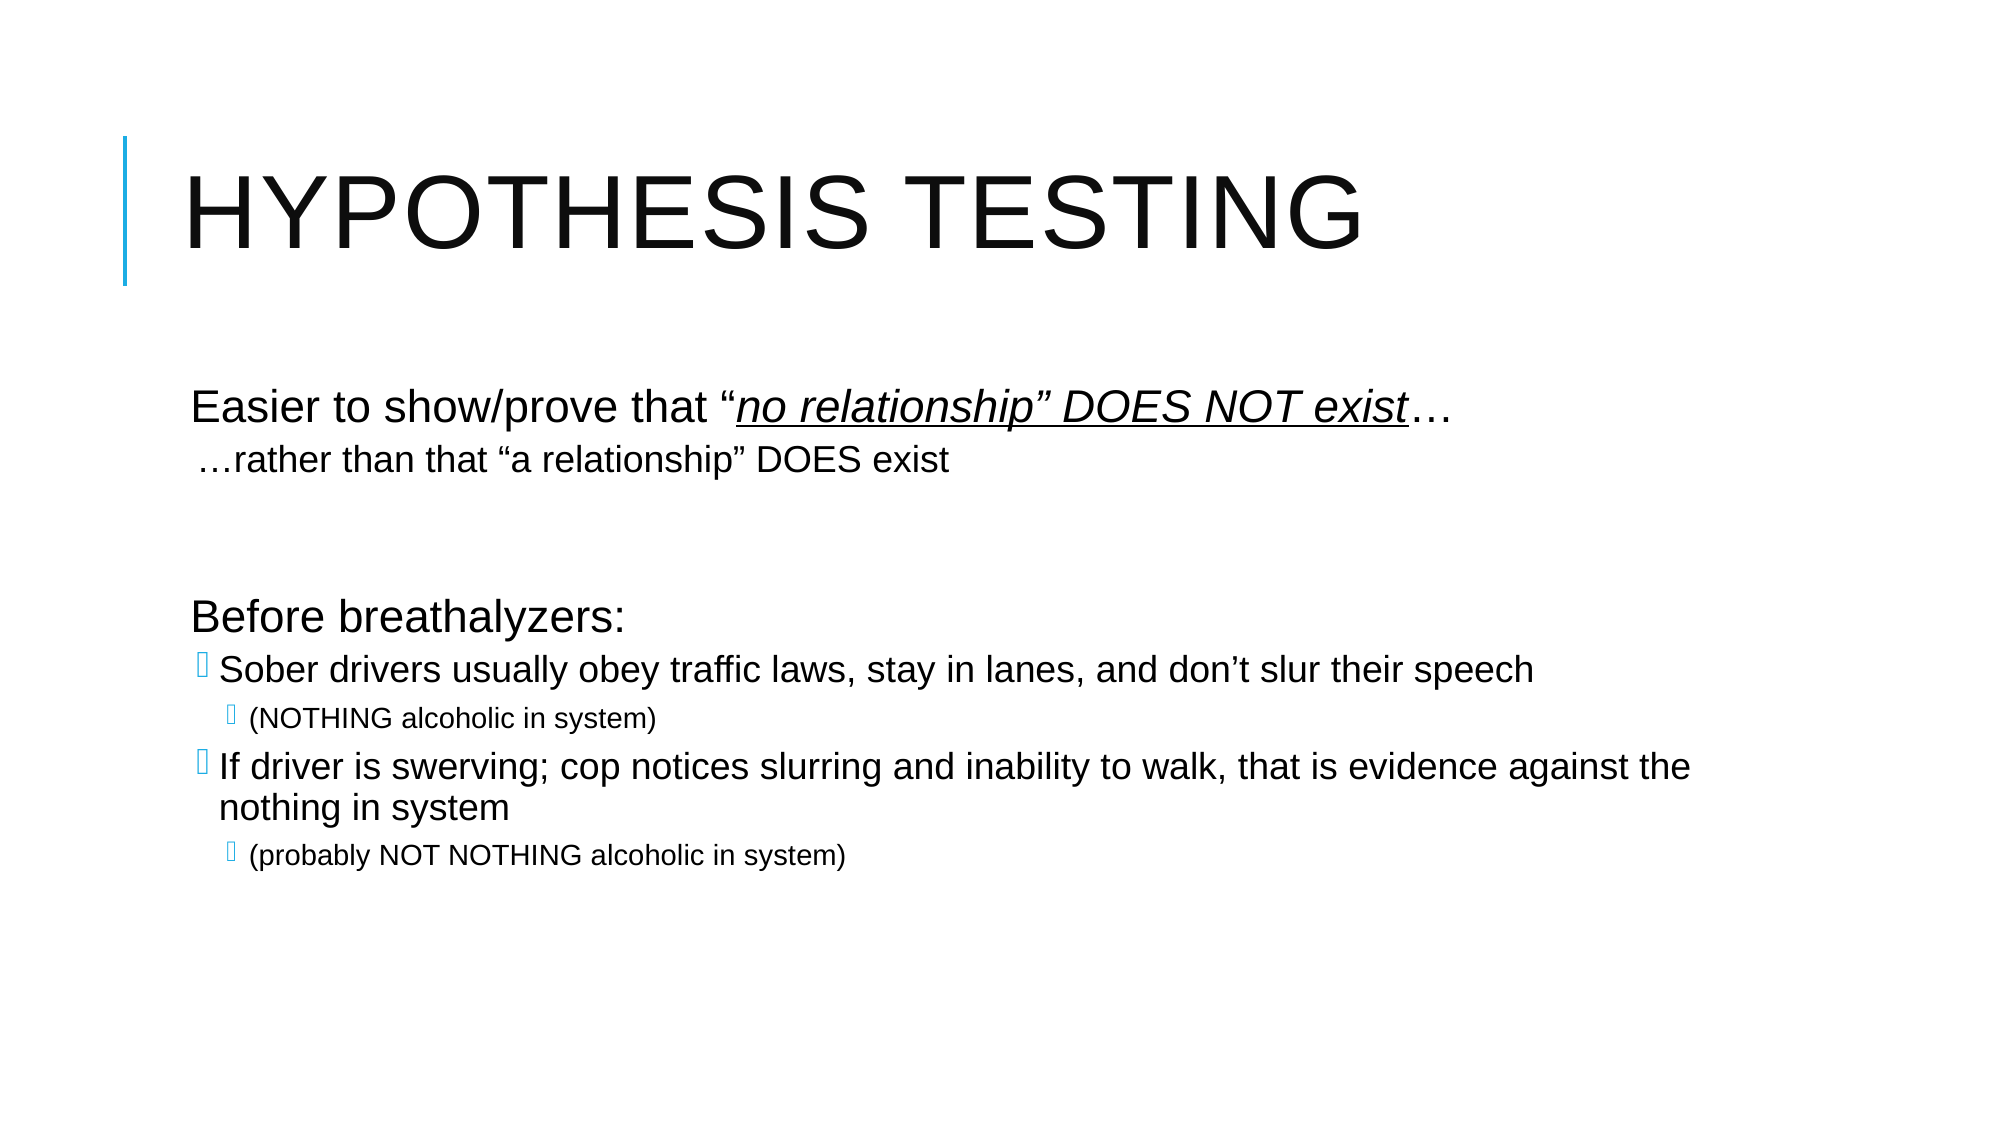

# Hypothesis Testing
Easier to show/prove that “no relationship” DOES NOT exist…
…rather than that “a relationship” DOES exist

Before breathalyzers:
Sober drivers usually obey traffic laws, stay in lanes, and don’t slur their speech
(NOTHING alcoholic in system)
If driver is swerving; cop notices slurring and inability to walk, that is evidence against the nothing in system
(probably NOT NOTHING alcoholic in system)